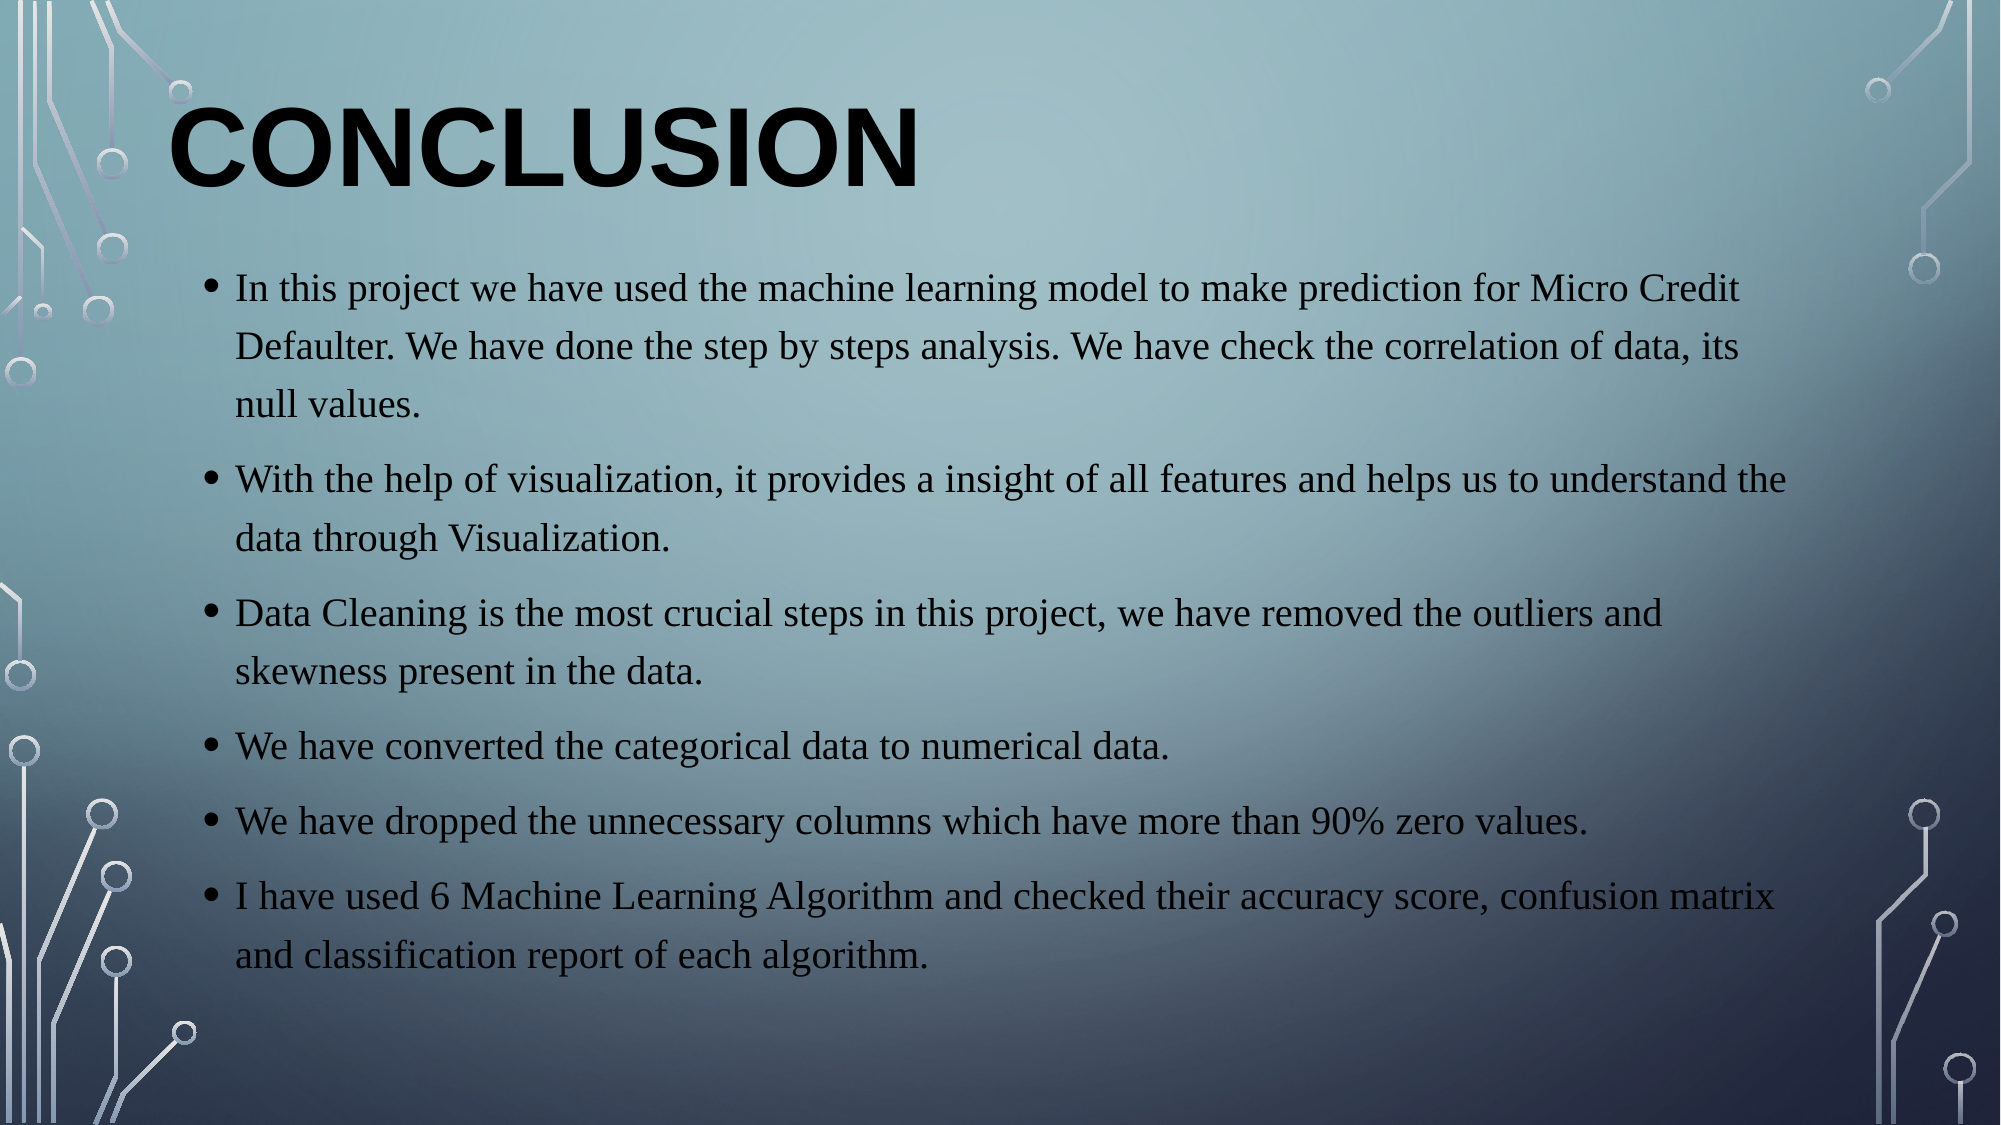

CONCLUSION
In this project we have used the machine learning model to make prediction for Micro Credit Defaulter. We have done the step by steps analysis. We have check the correlation of data, its null values.
With the help of visualization, it provides a insight of all features and helps us to understand the data through Visualization.
Data Cleaning is the most crucial steps in this project, we have removed the outliers and skewness present in the data.
We have converted the categorical data to numerical data.
We have dropped the unnecessary columns which have more than 90% zero values.
I have used 6 Machine Learning Algorithm and checked their accuracy score, confusion matrix and classification report of each algorithm.